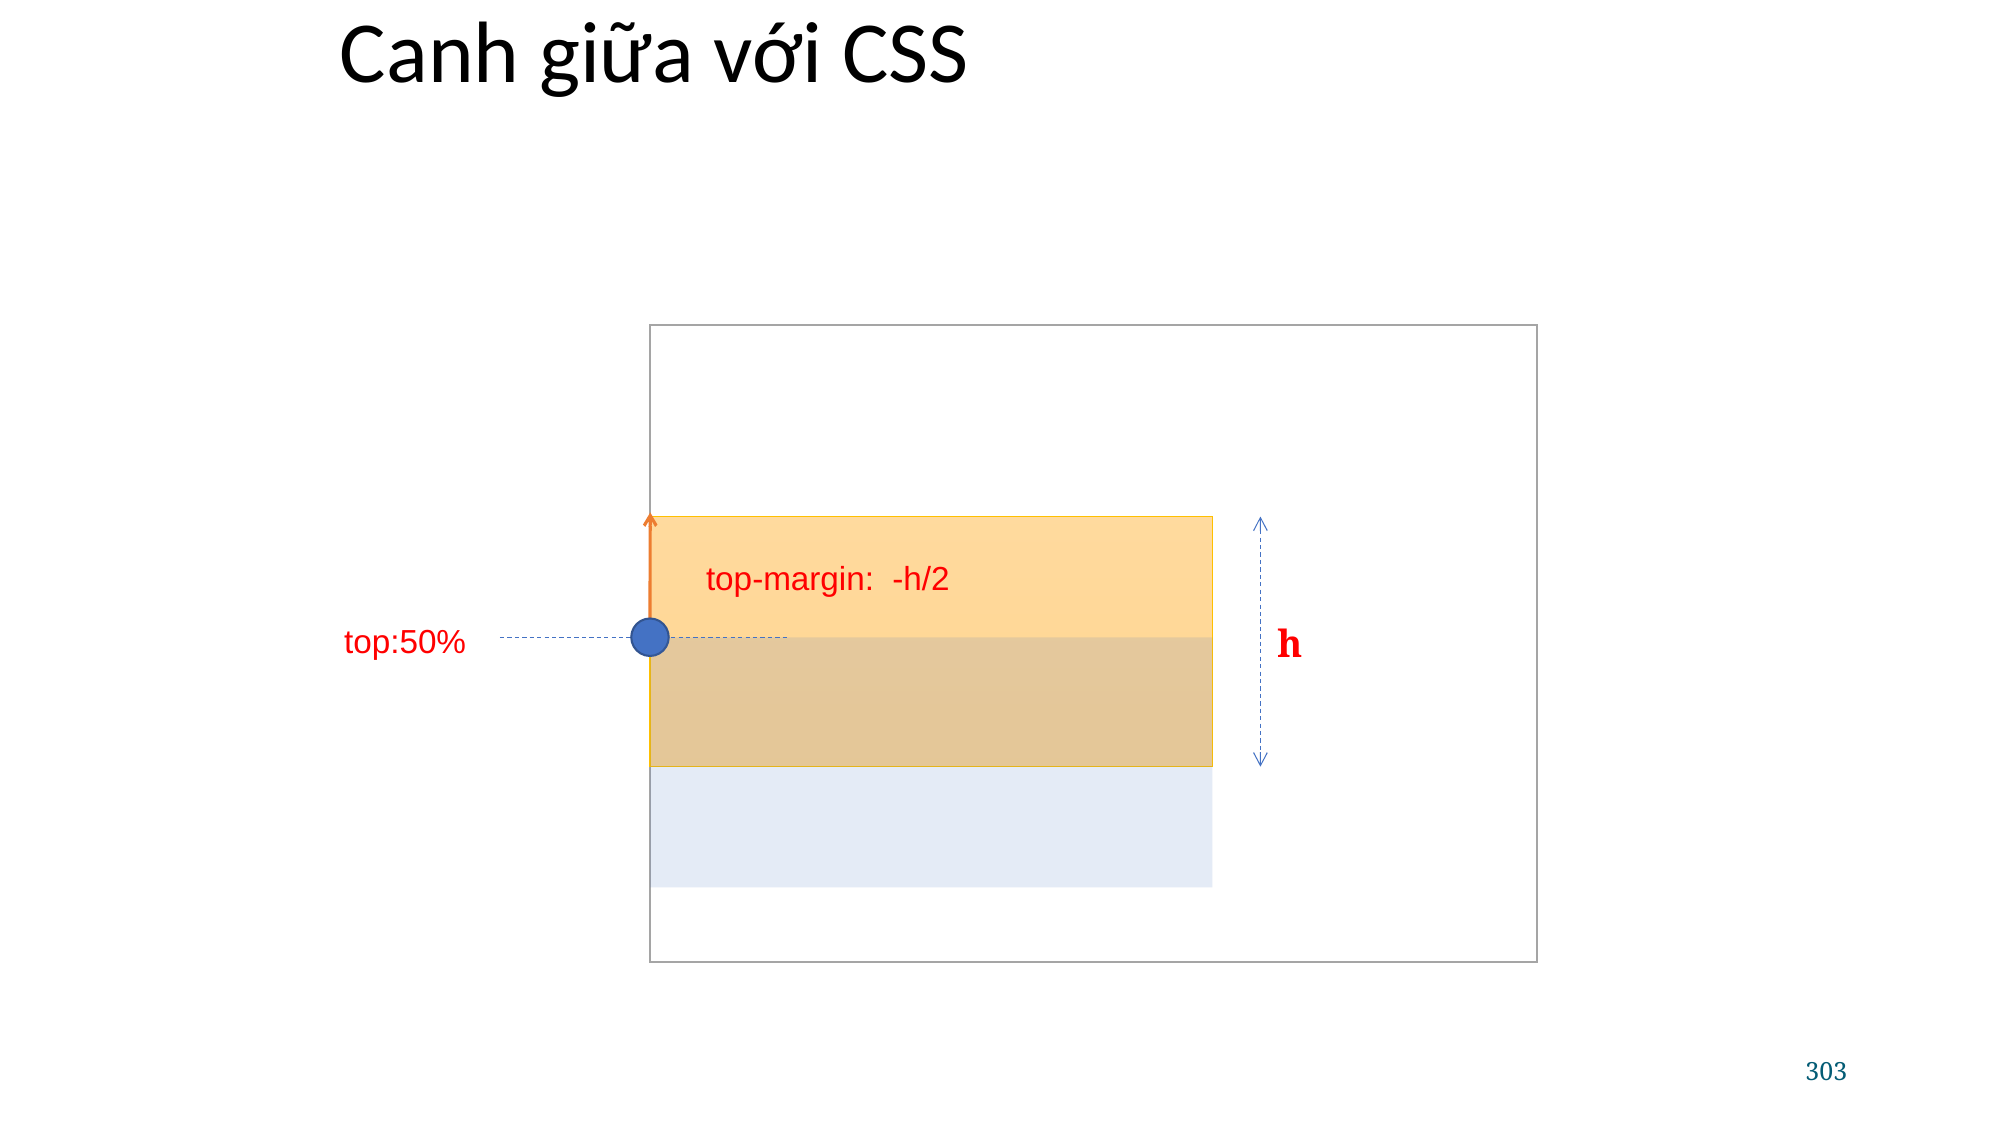

# Canh giữa với CSS

top-margin:  -h/2
top:50%
h

303